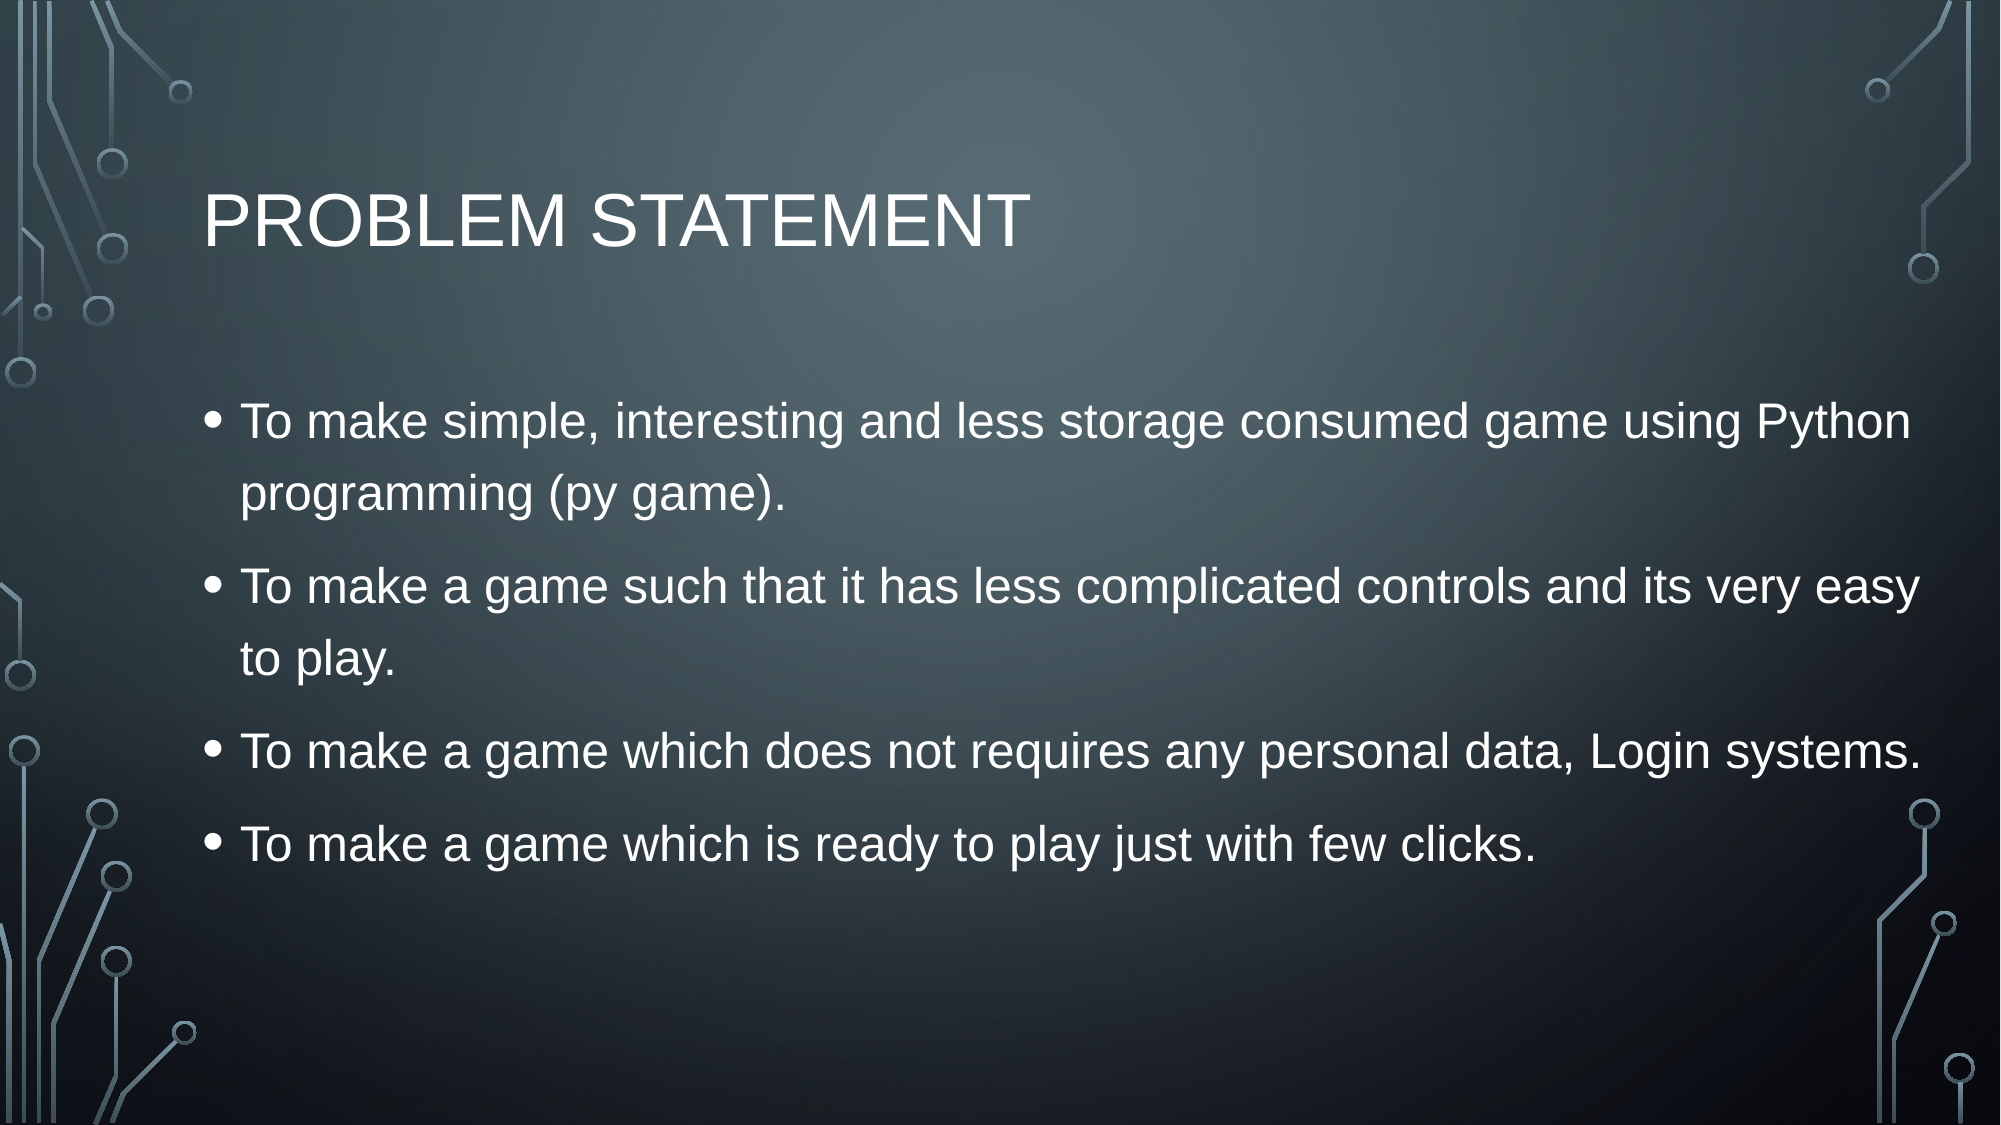

# Problem Statement
To make simple, interesting and less storage consumed game using Python programming (py game).
To make a game such that it has less complicated controls and its very easy to play.
To make a game which does not requires any personal data, Login systems.
To make a game which is ready to play just with few clicks.